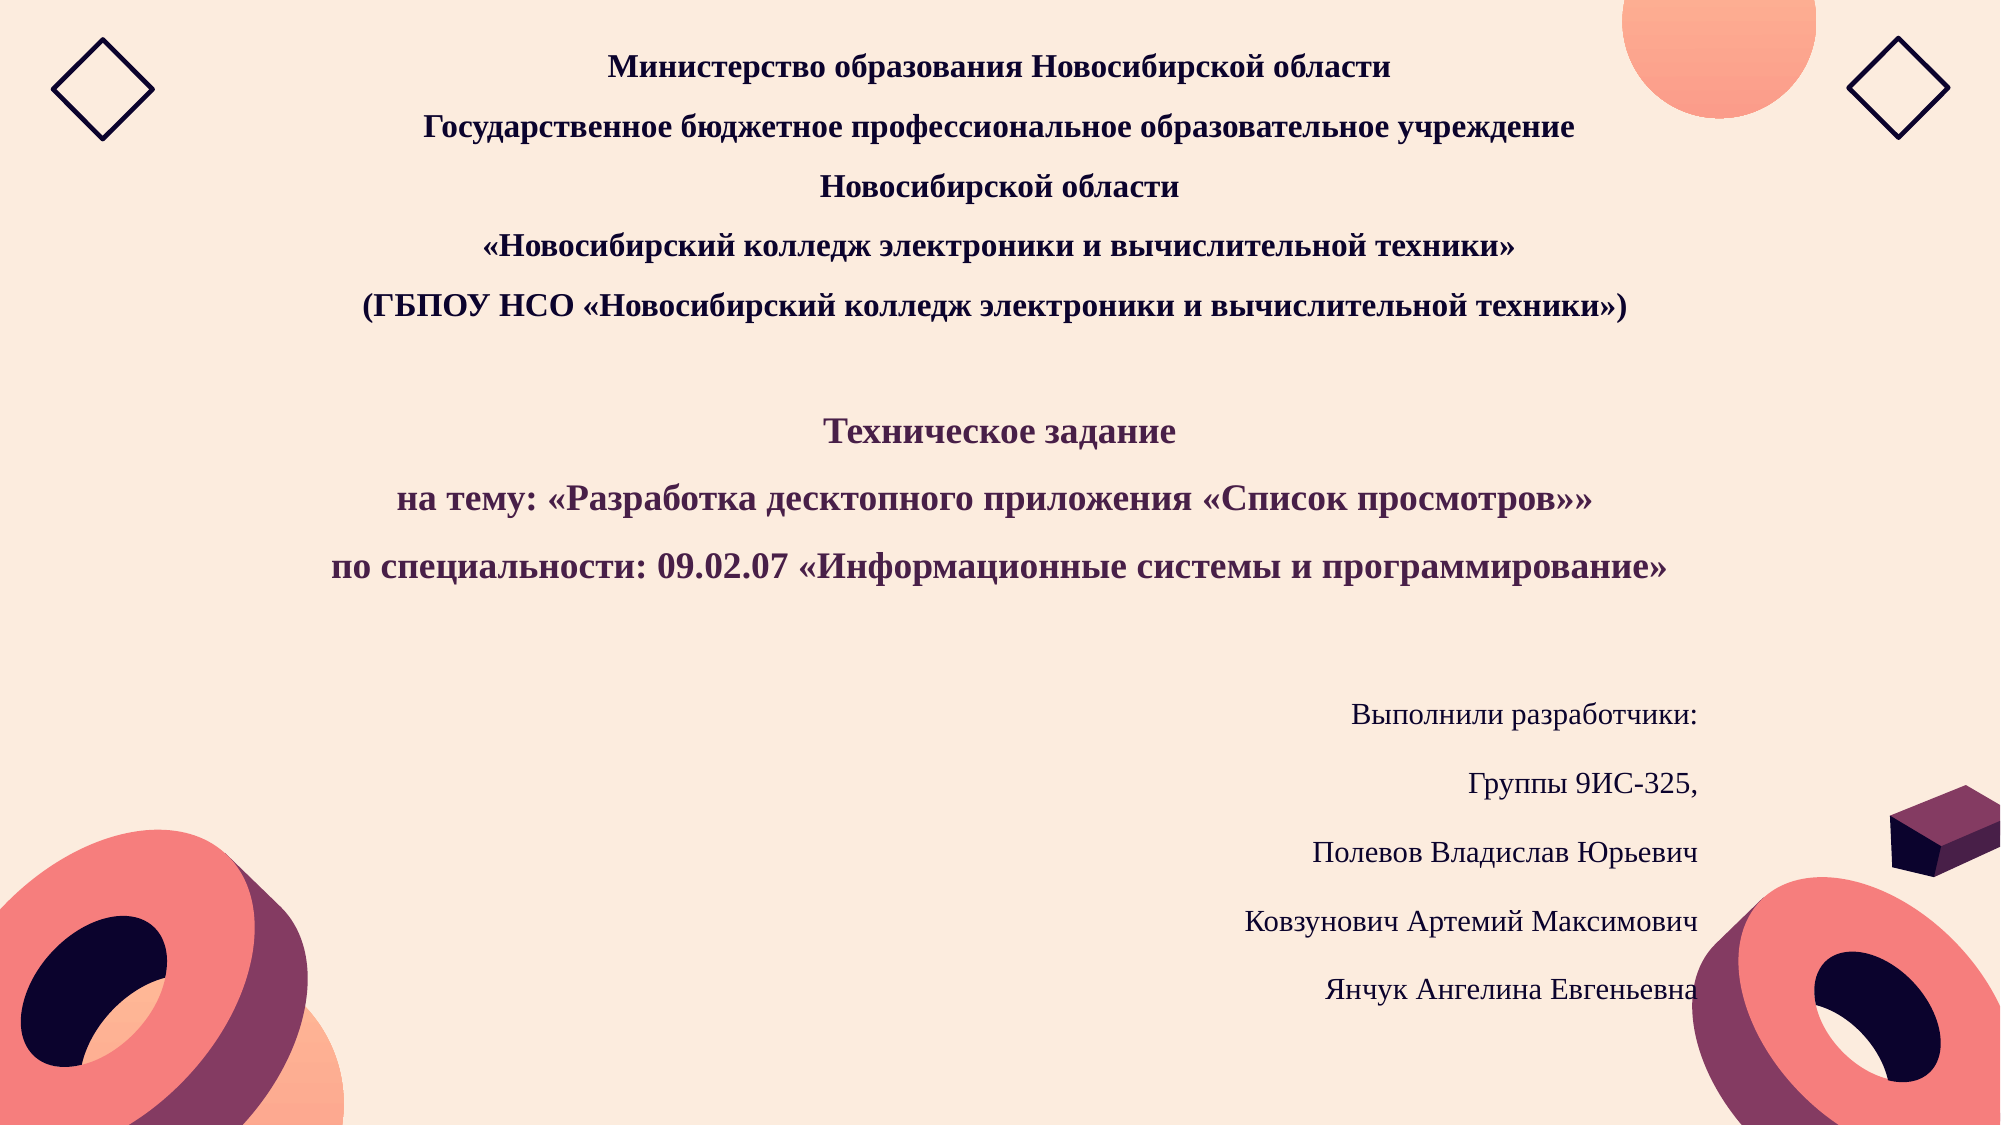

# Министерство образования Новосибирской области Государственное бюджетное профессиональное образовательное учреждение Новосибирской области «Новосибирский колледж электроники и вычислительной техники» (ГБПОУ НСО «Новосибирский колледж электроники и вычислительной техники») Техническое задание на тему: «Разработка десктопного приложения «Список просмотров»» по специальности: 09.02.07 «Информационные системы и программирование»
Выполнили разработчики:
Группы 9ИС-325,
Полевов Владислав Юрьевич
Ковзунович Артемий Максимович
Янчук Ангелина Евгеньевна